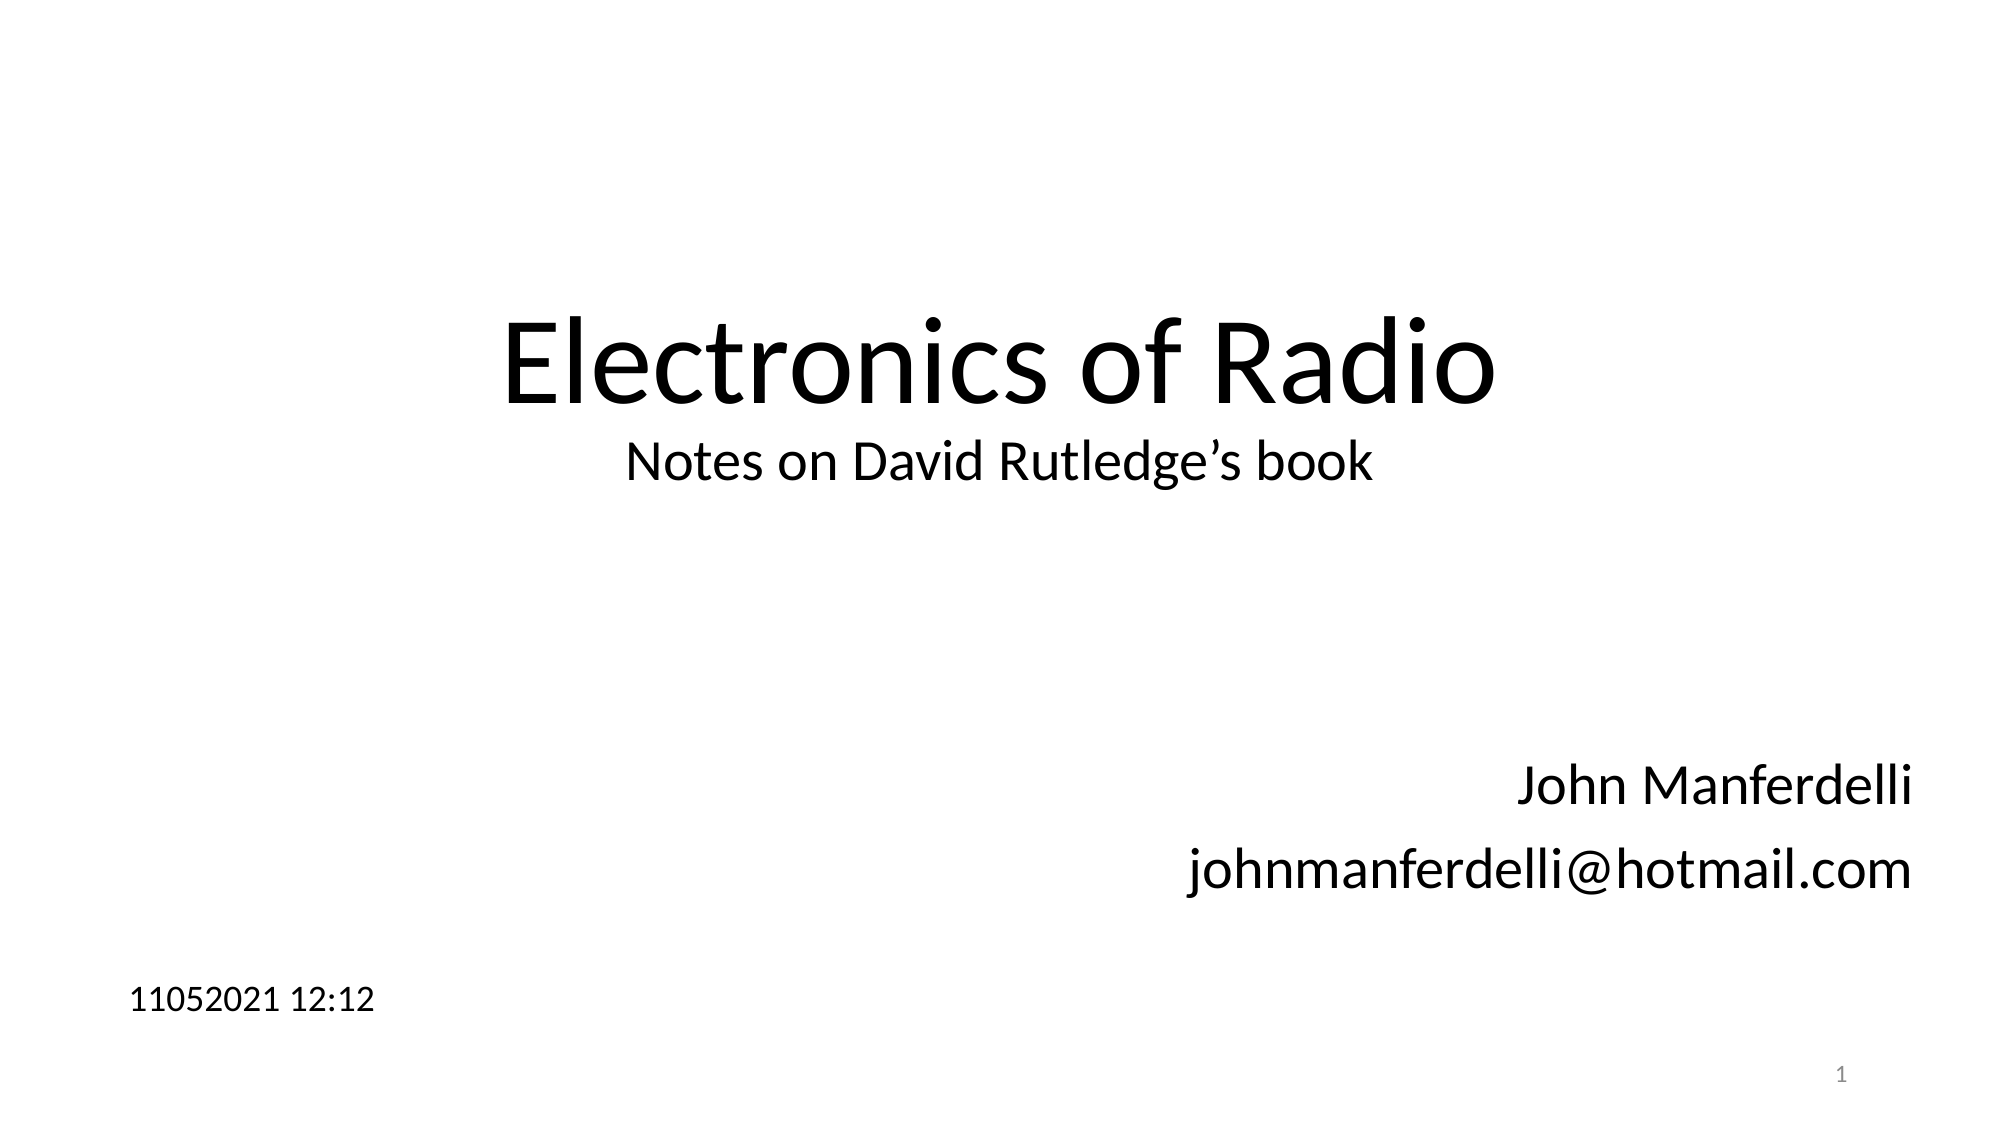

# Electronics of Radio Notes on David Rutledge’s book

John Manferdelli
johnmanferdelli@hotmail.com

11052021 12:12
1